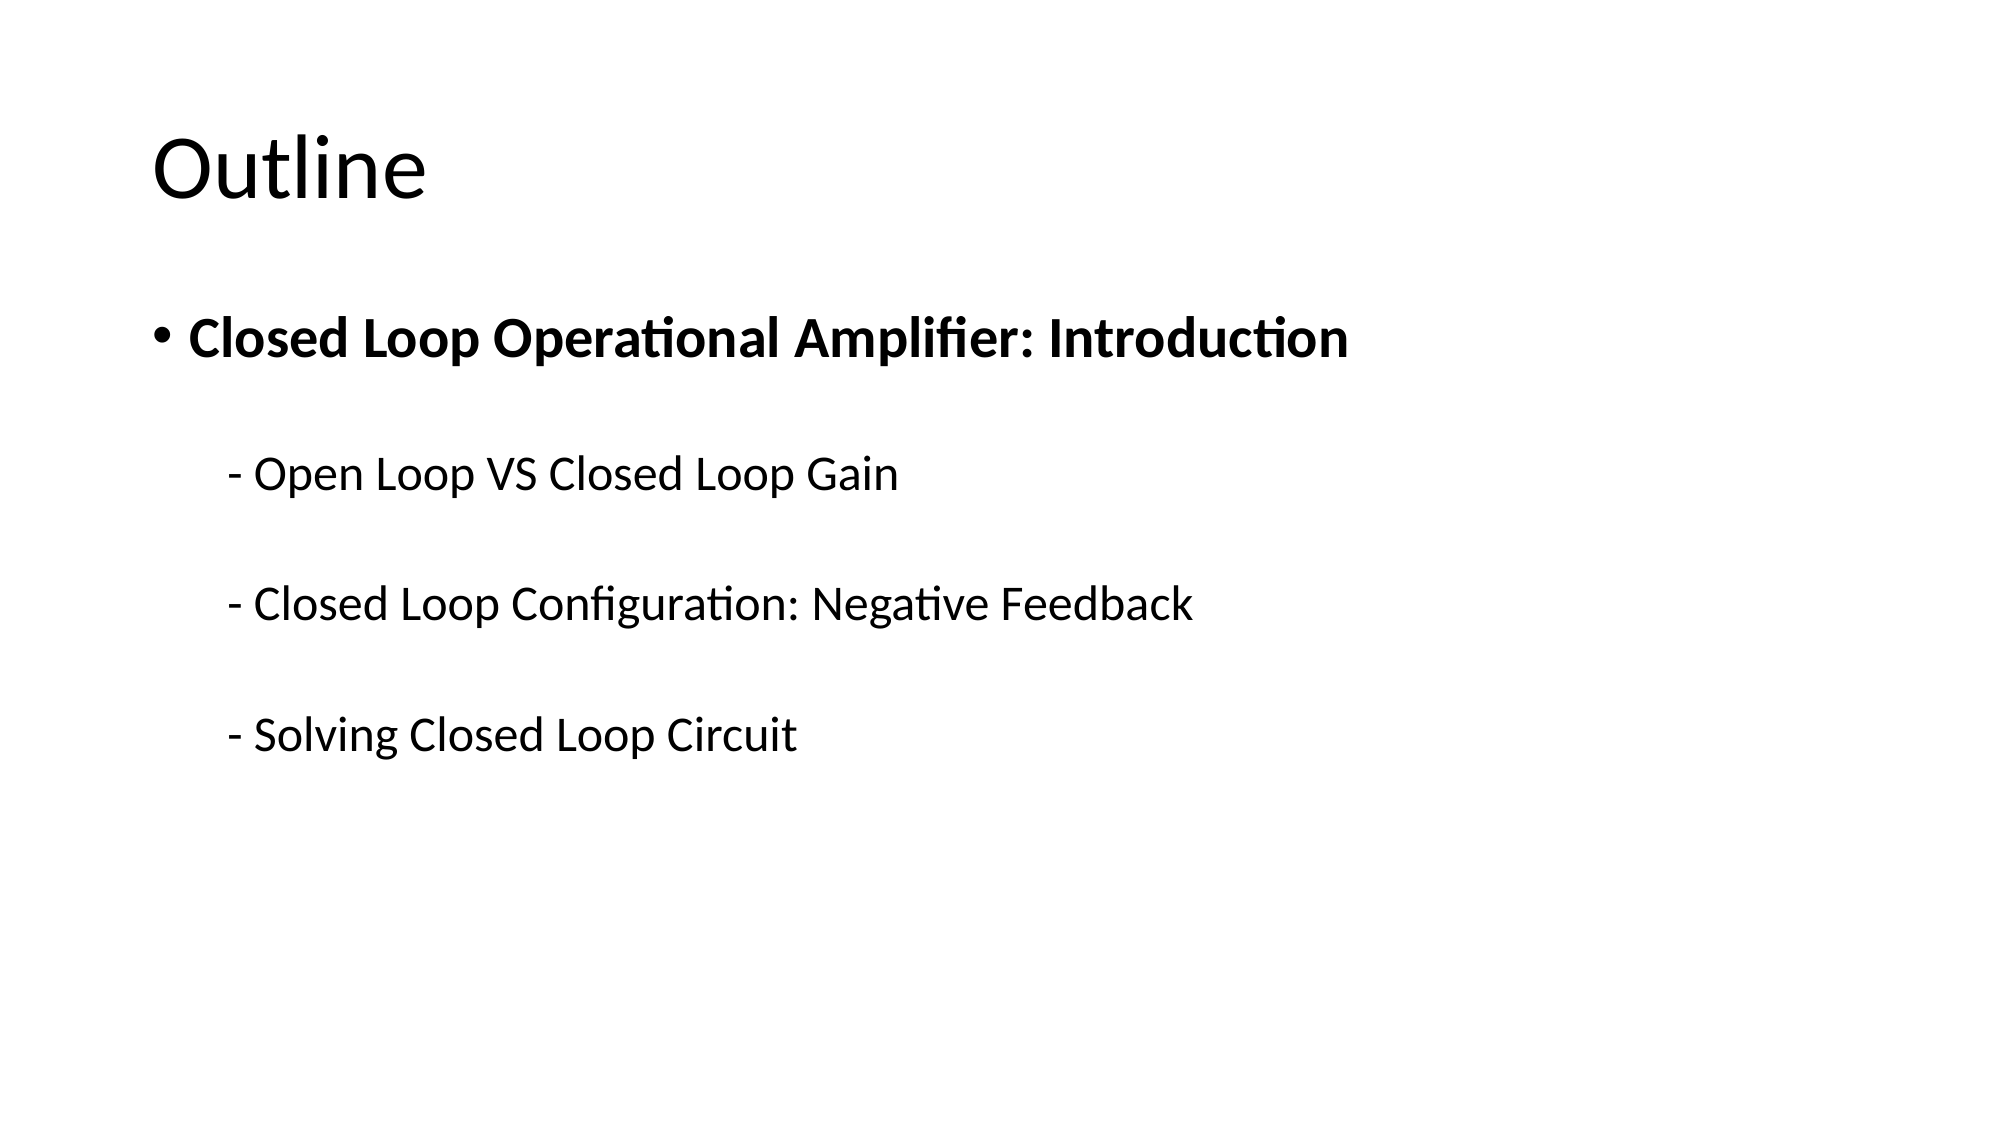

# Outline
Closed Loop Operational Amplifier: Introduction
- Open Loop VS Closed Loop Gain
- Closed Loop Configuration: Negative Feedback
- Solving Closed Loop Circuit